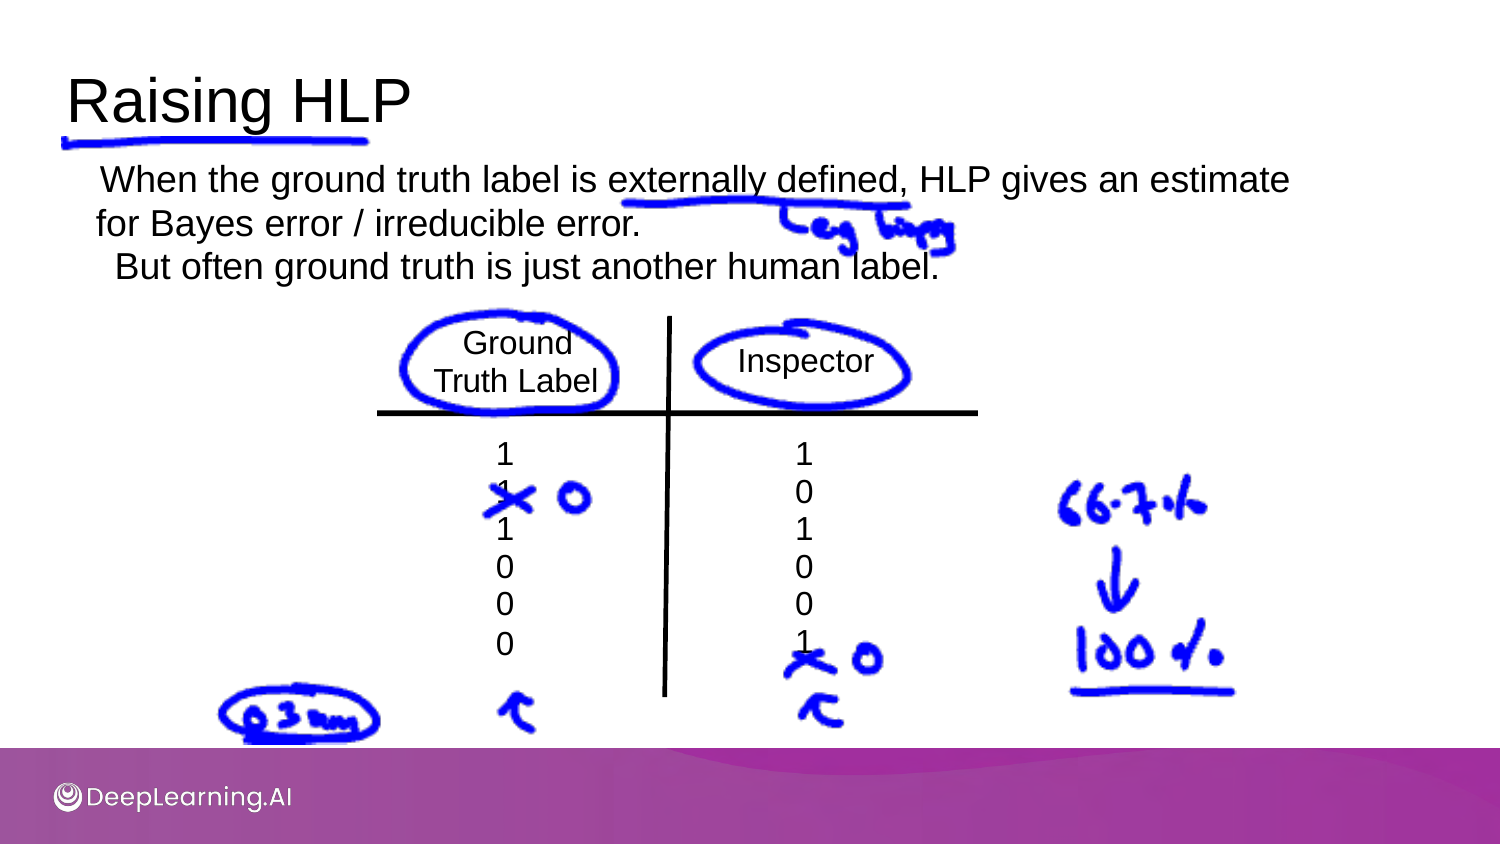

# Raising HLP

When the ground truth label is externally defined, HLP gives an estimate  for Bayes error / irreducible error.
But often ground truth is just another human label.

Ground  Truth Label
Scratch  length (mm)

0.7
0.2
0.5
0.2
0.1
0.1
Inspector
| 1 | 1 |
| --- | --- |
| 1 | 0 |
| 1 | 1 |
| 0 | 0 |
| 0 | 0 |
| 0 | 1 |